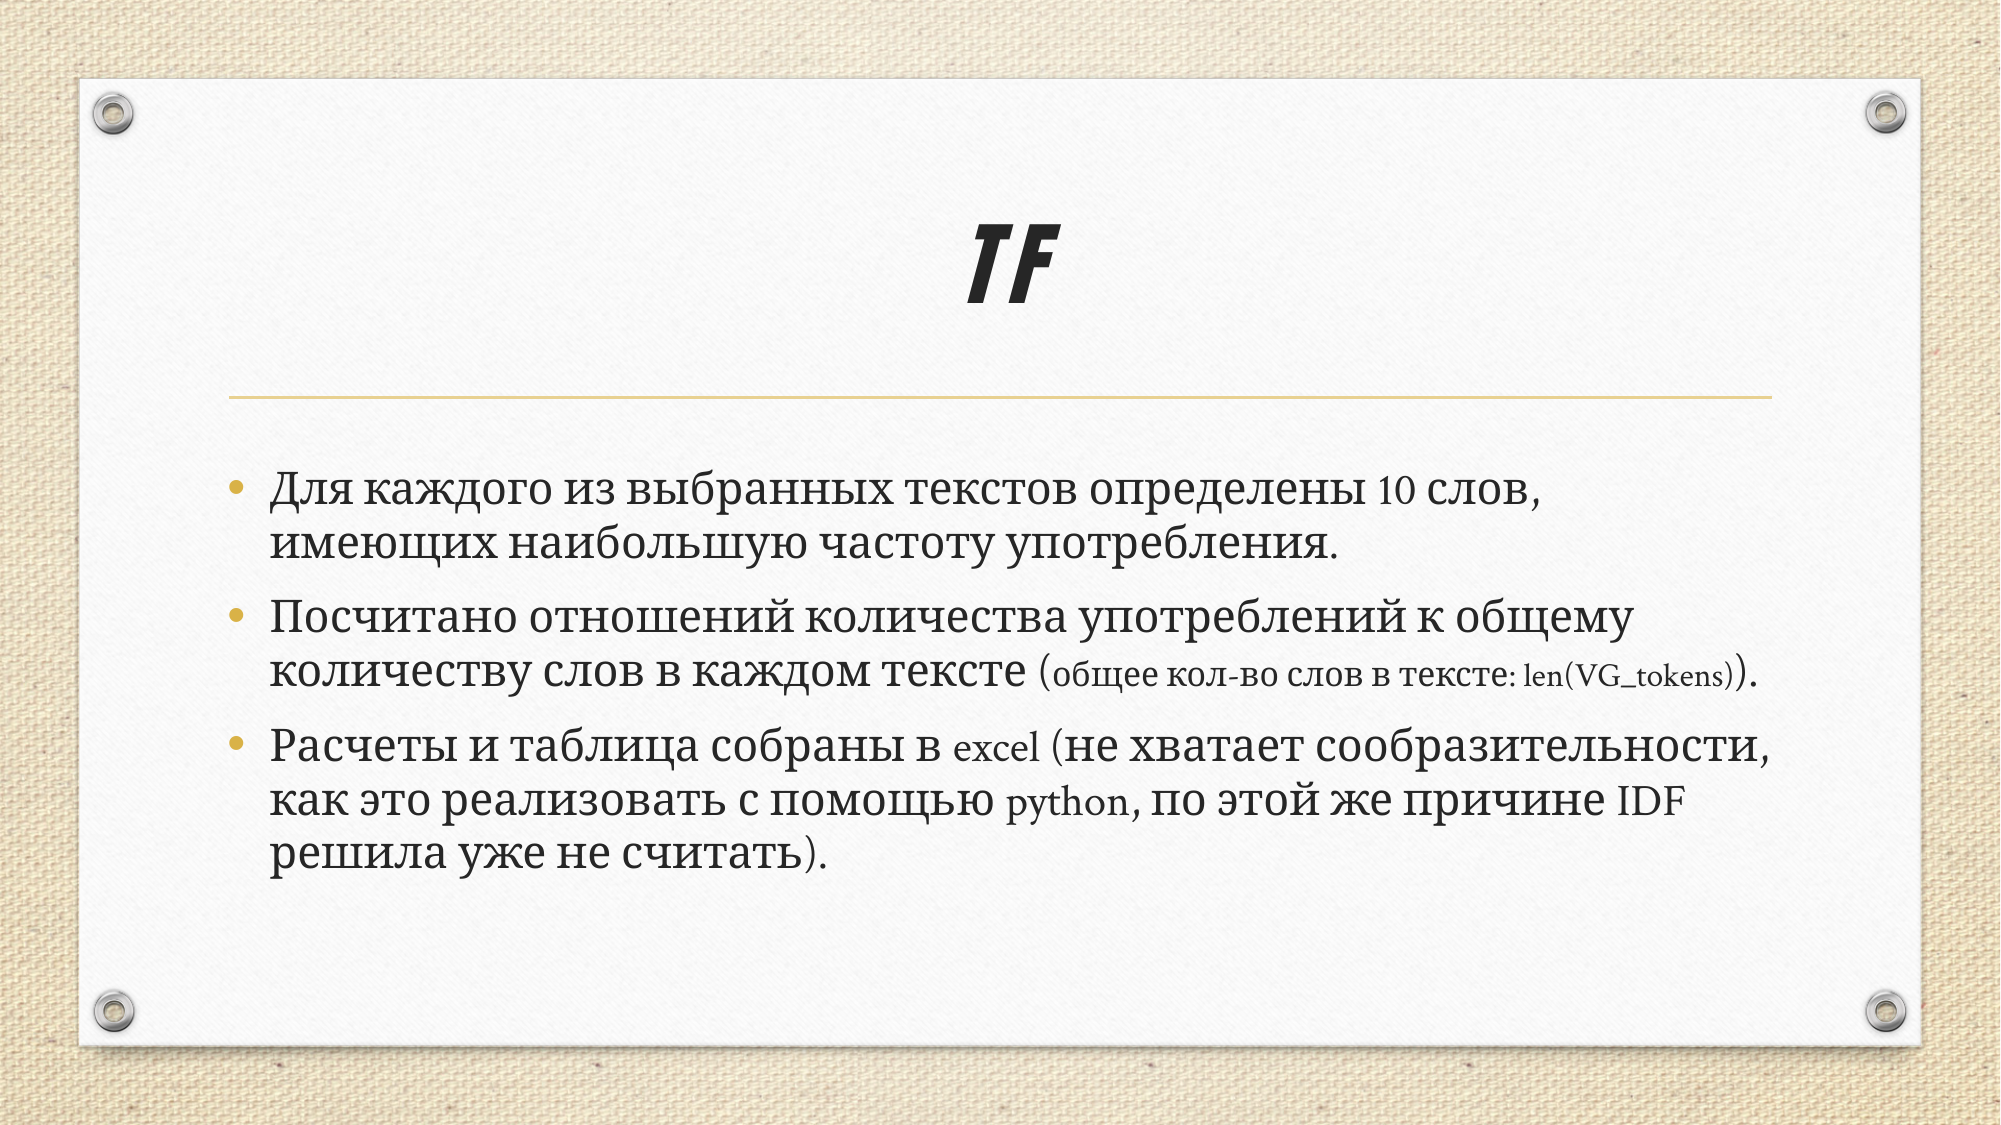

# TF

Для каждого из выбранных текстов определены 10 слов, имеющих наибольшую частоту употребления.
Посчитано отношений количества употреблений к общему количеству слов в каждом тексте (общее кол-во слов в тексте: len(VG_tokens)).
Расчеты и таблица собраны в excel (не хватает сообразительности, как это реализовать с помощью python, по этой же причине IDF решила уже не считать).